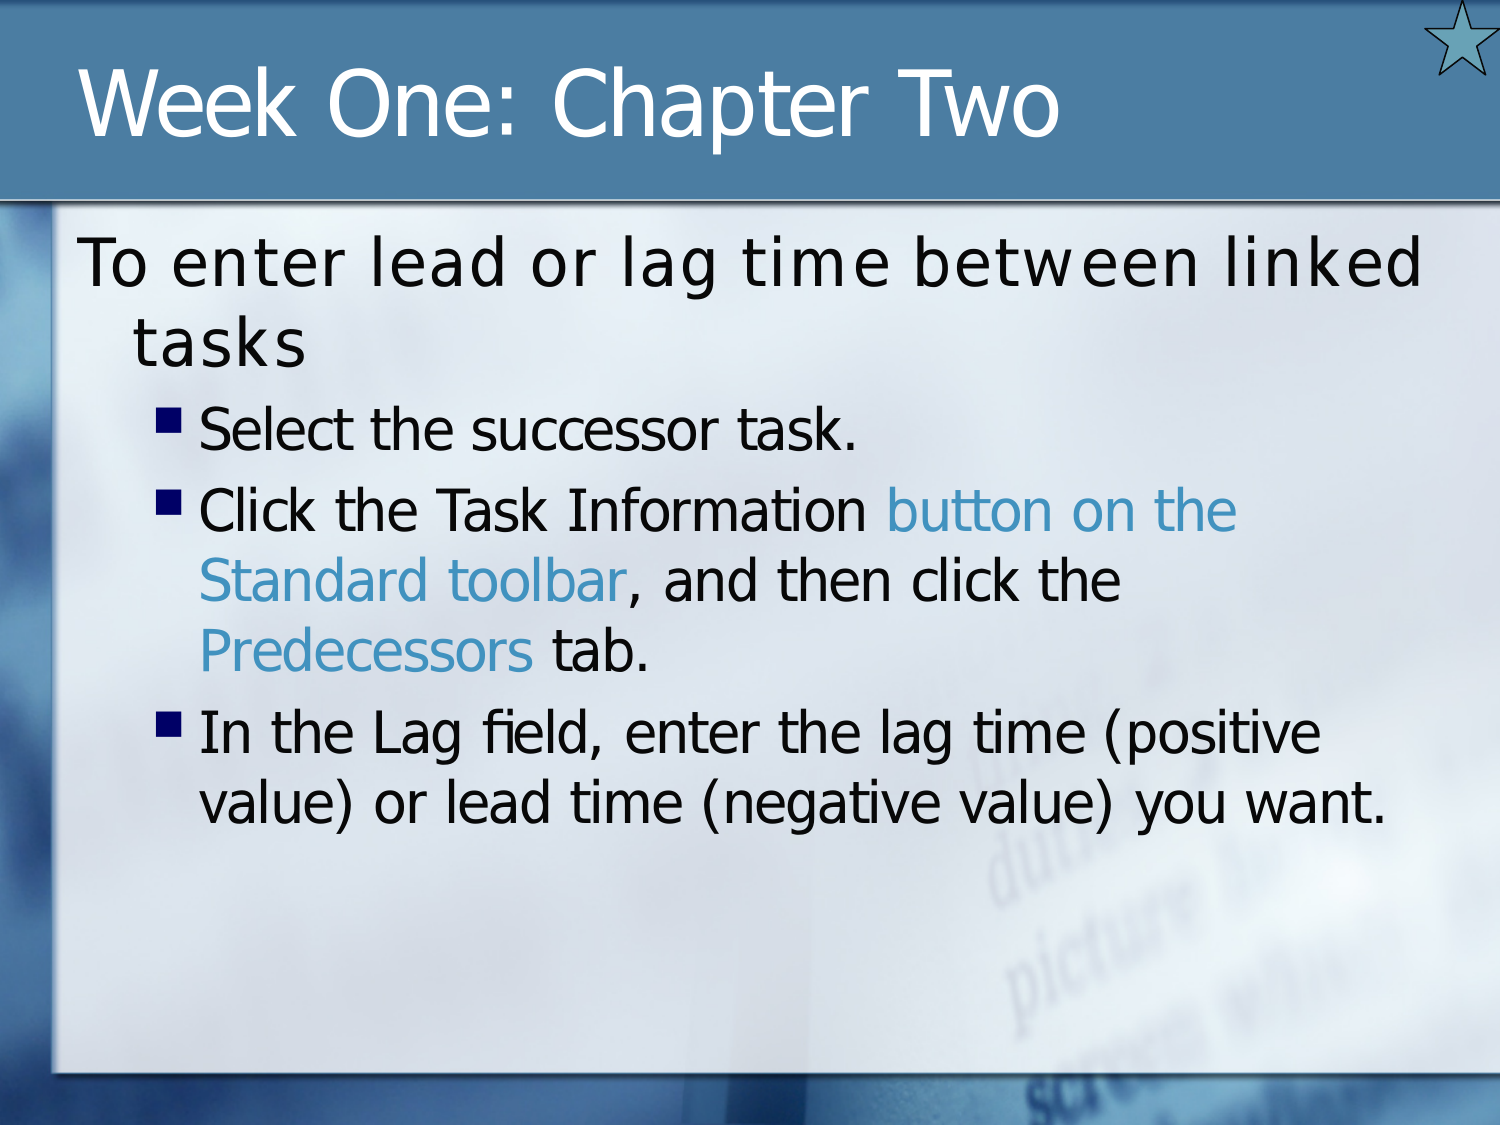

# Week One: Chapter Two
To enter lead or lag time between linked tasks
Select the successor task.
Click the Task Information button on the Standard toolbar, and then click the Predecessors tab.
In the Lag field, enter the lag time (positive value) or lead time (negative value) you want.